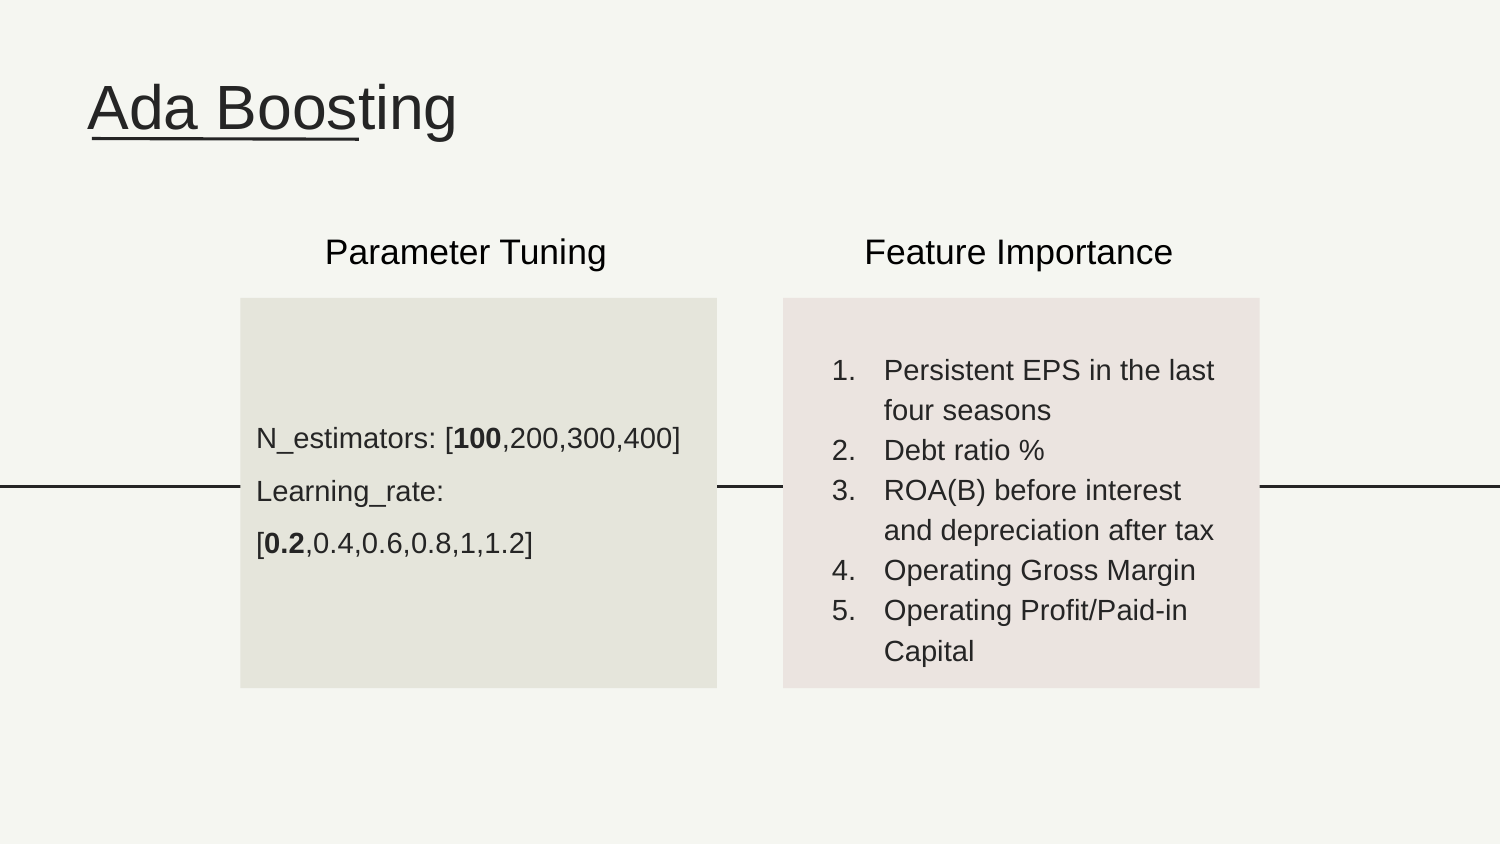

# Ada Boosting
Parameter Tuning
Feature Importance
Persistent EPS in the last four seasons
Debt ratio %
ROA(B) before interest and depreciation after tax
Operating Gross Margin
Operating Profit/Paid-in Capital
N_estimators: [100,200,300,400]
Learning_rate: [0.2,0.4,0.6,0.8,1,1.2]